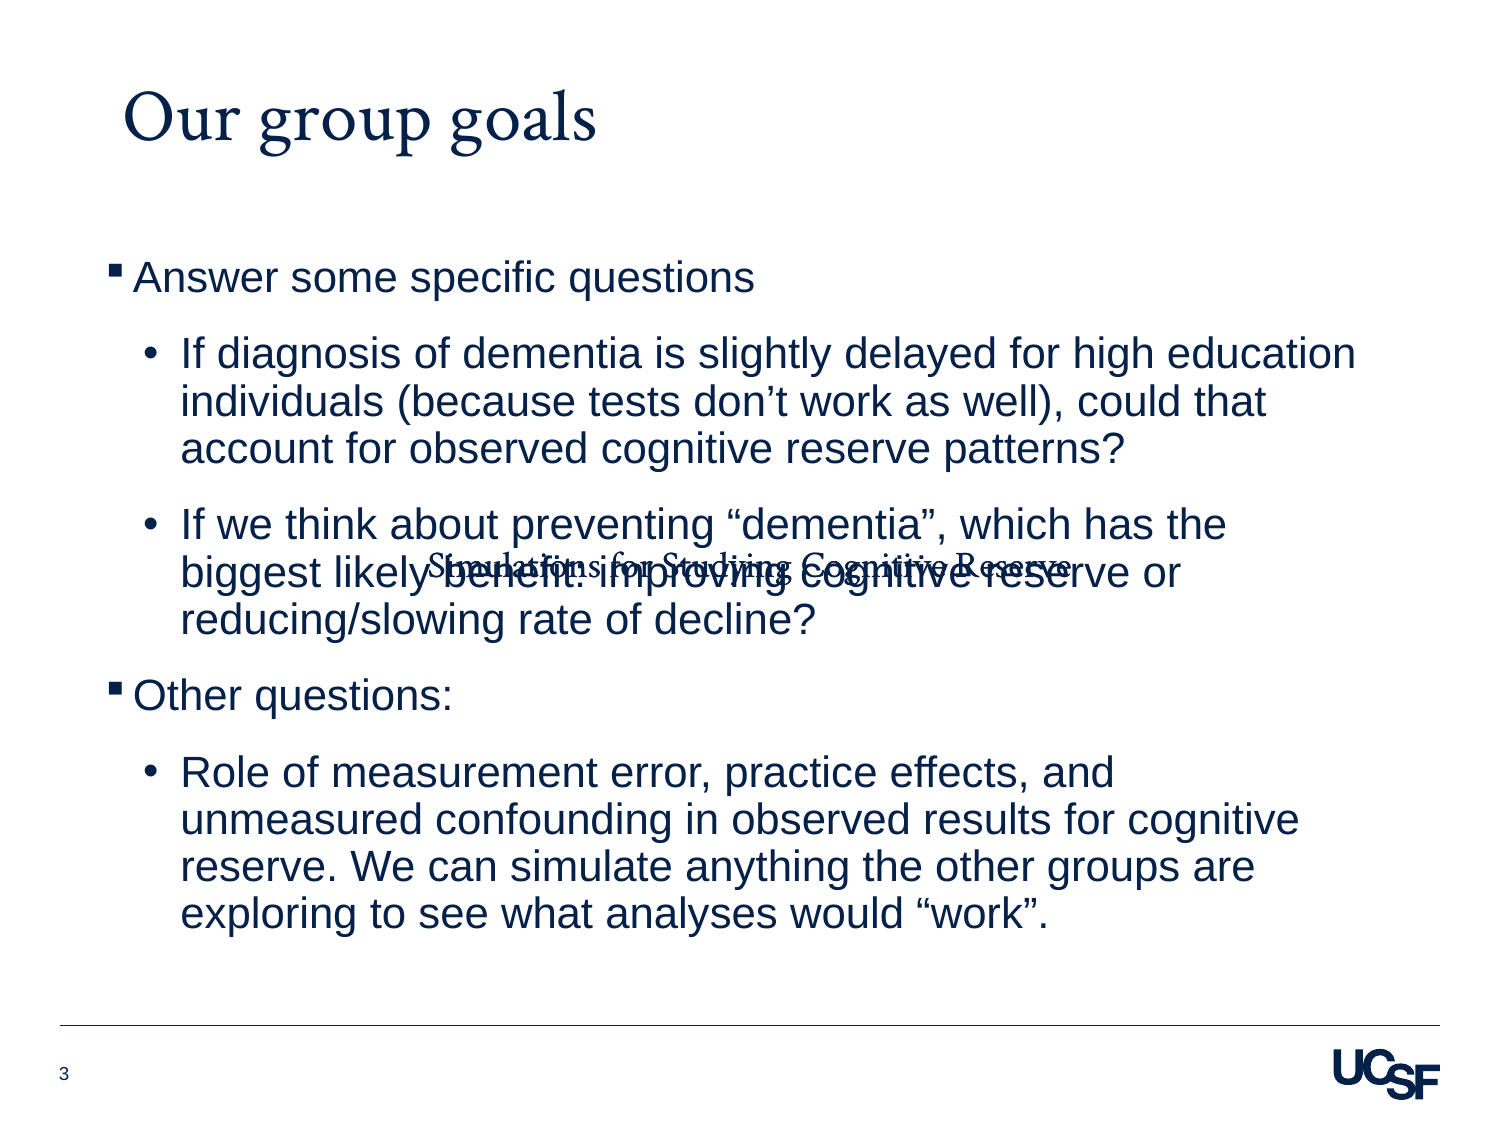

# Our group goals

Answer some specific questions
If diagnosis of dementia is slightly delayed for high education individuals (because tests don’t work as well), could that account for observed cognitive reserve patterns?
If we think about preventing “dementia”, which has the biggest likely benefit: improving cognitive reserve or reducing/slowing rate of decline?
Other questions:
Role of measurement error, practice effects, and unmeasured confounding in observed results for cognitive reserve. We can simulate anything the other groups are exploring to see what analyses would “work”.
Simulations for Studying Cognitive Reserve
Simulations for Studying Cognitive Reserve
3